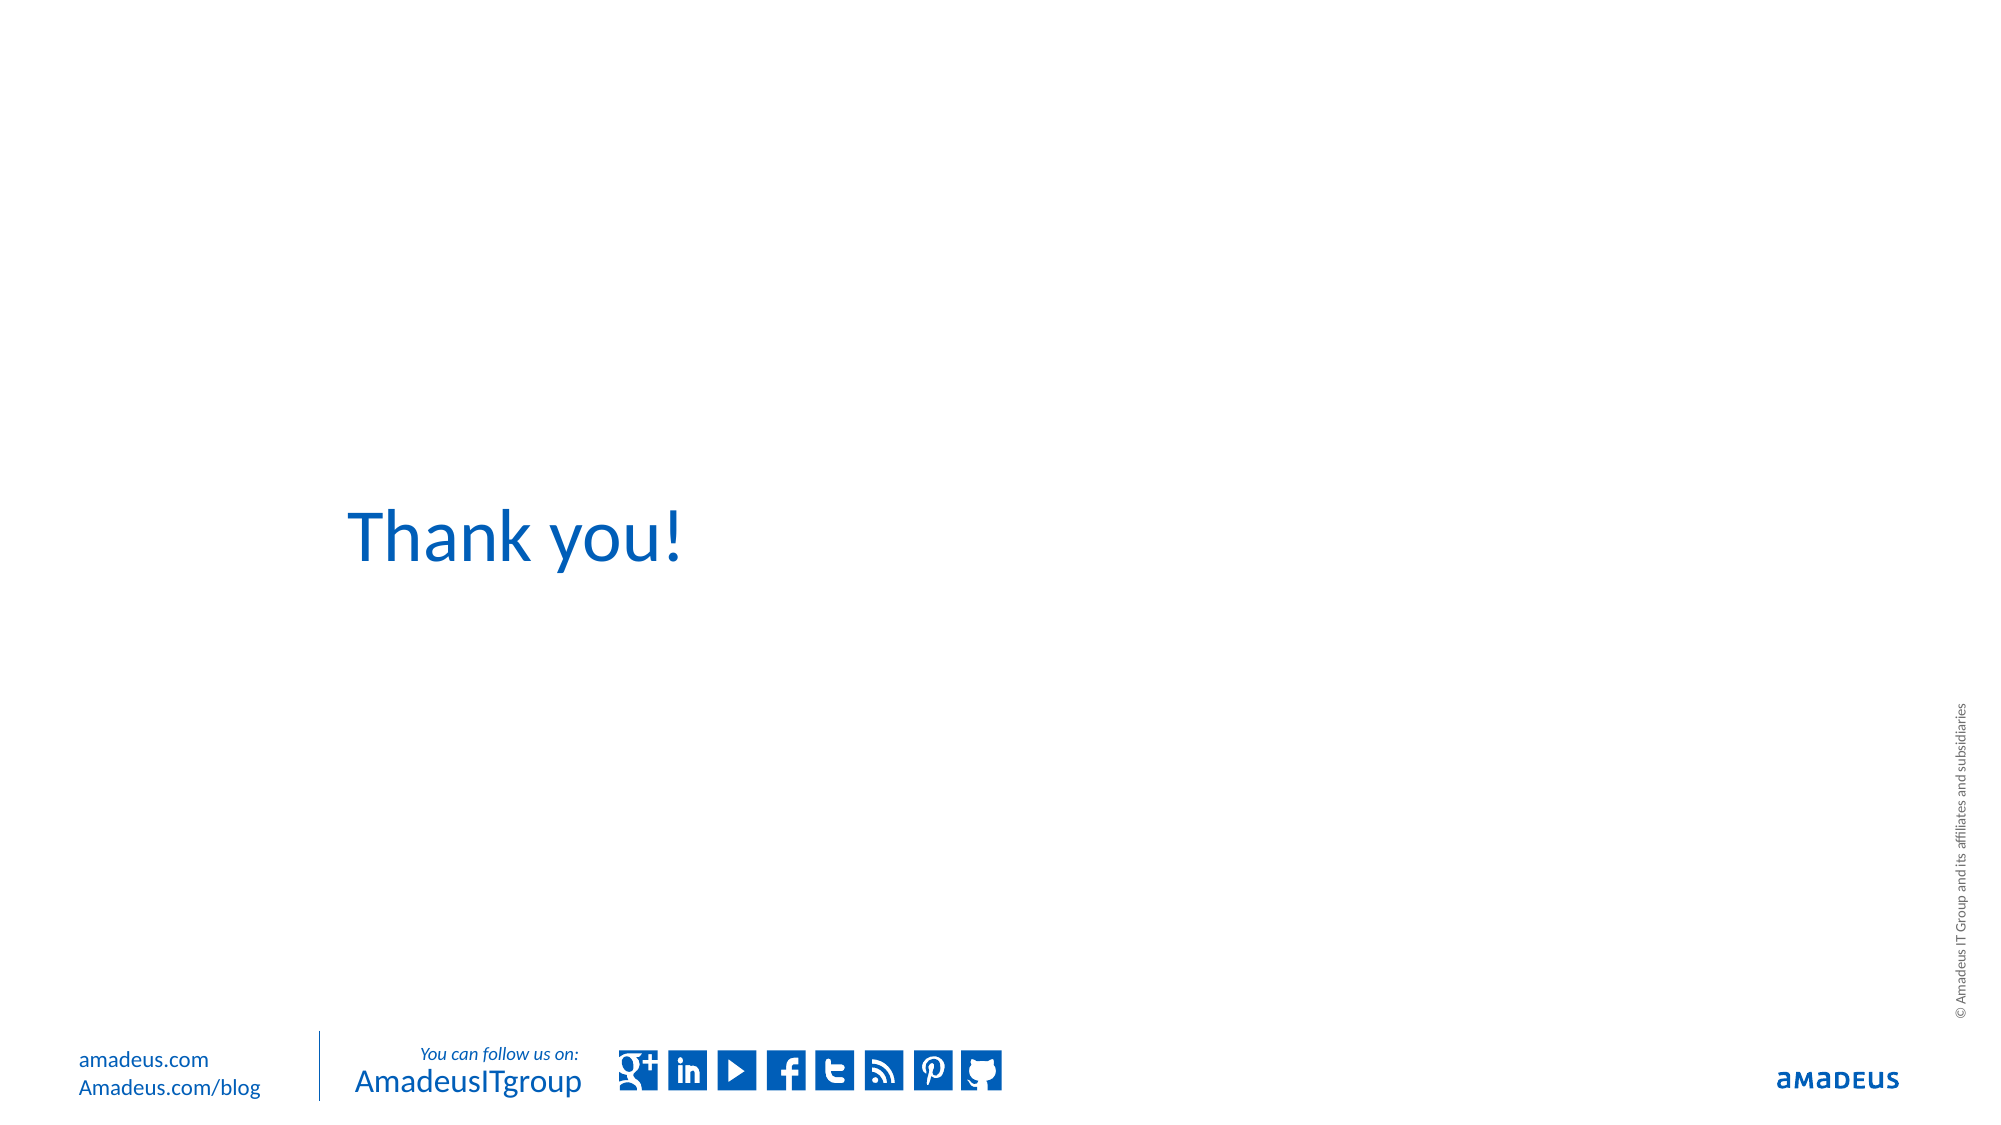

Thank you!
© Amadeus IT Group and its affiliates and subsidiaries
You can follow us on:
amadeus.com
Amadeus.com/blog
AmadeusITgroup
265ced1609a17cf1a5979880a2ad364653895ae8